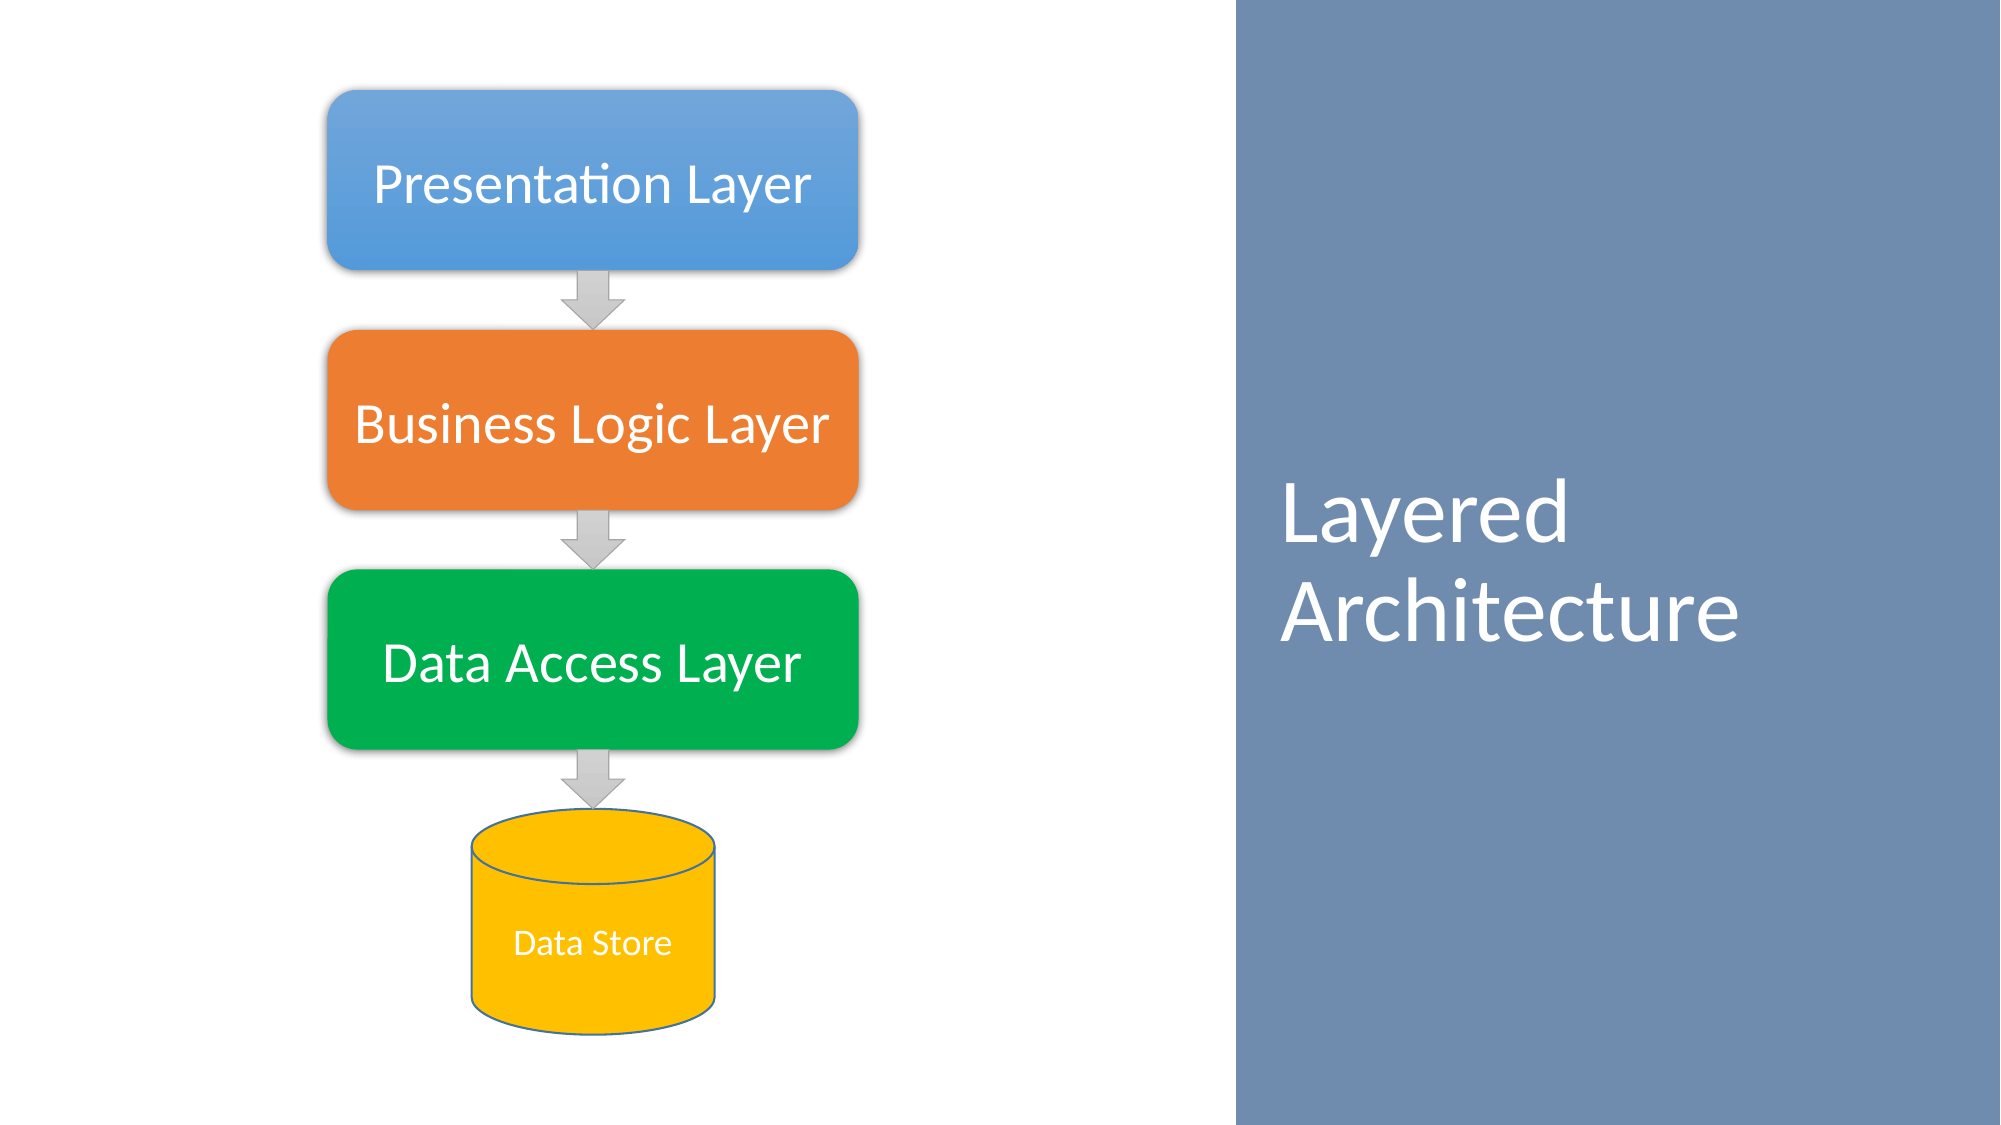

Presentation Layer

Business Logic Layer

Data Access Layer

Data Store
# Layered Architecture